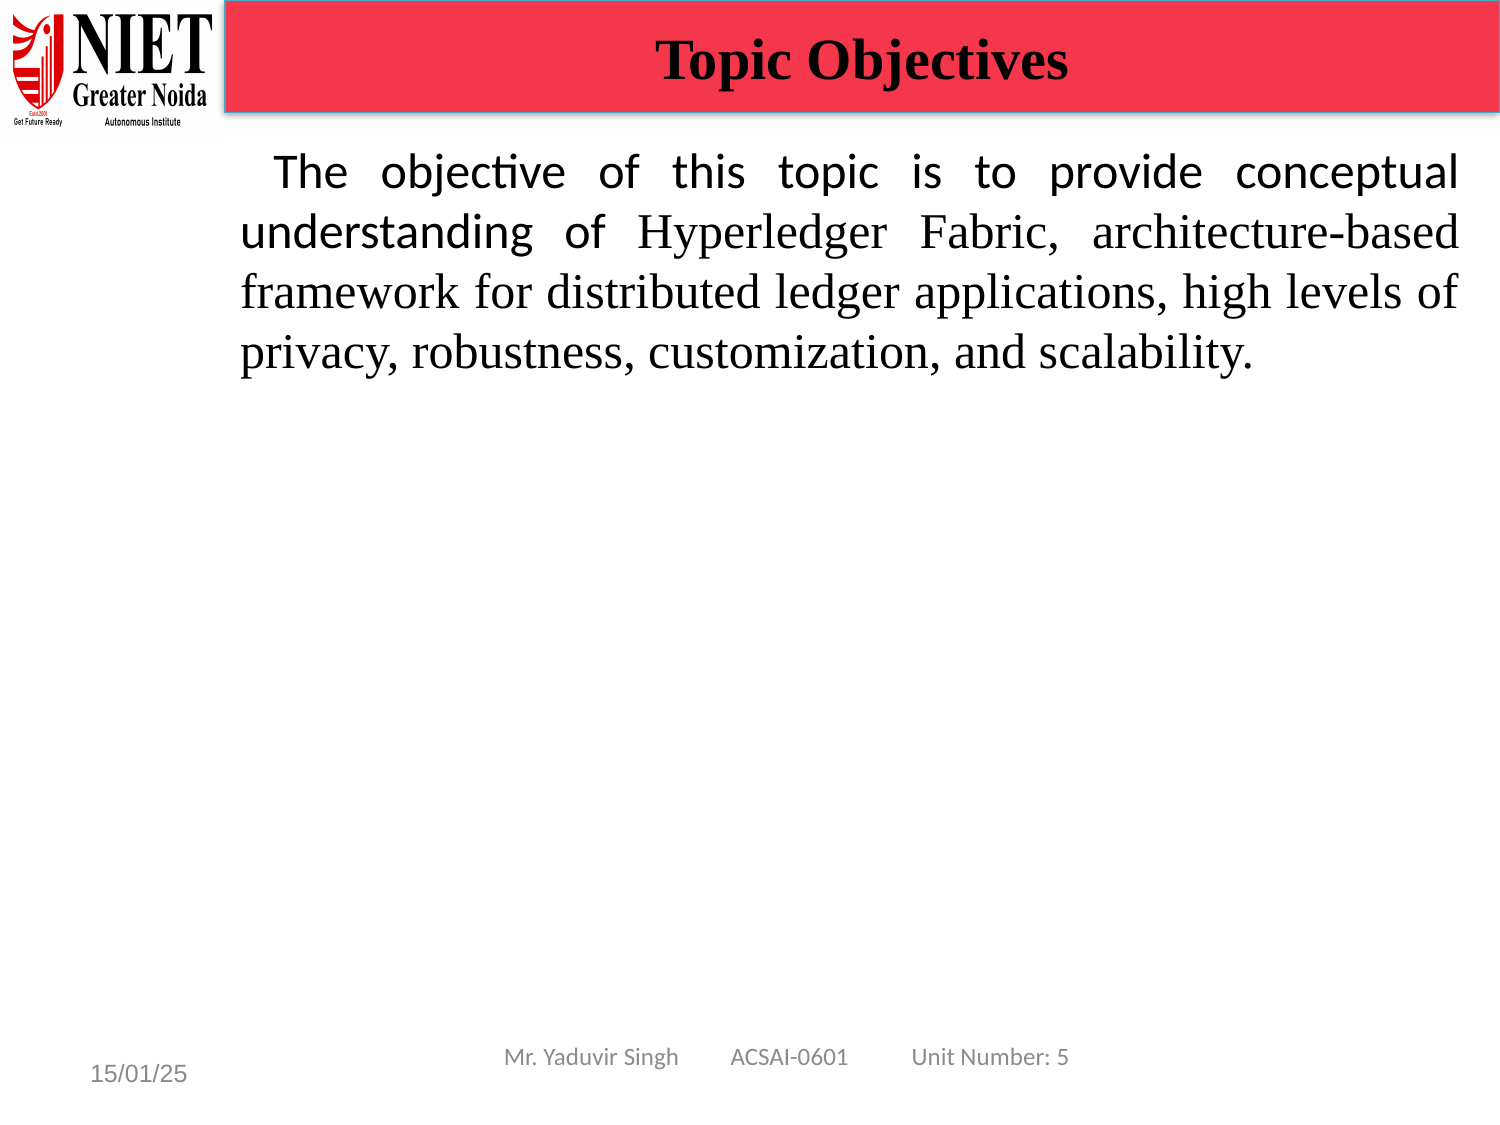

Topic Objectives
 The objective of this topic is to provide conceptual understanding of Hyperledger Fabric, architecture-based framework for distributed ledger applications, high levels of privacy, robustness, customization, and scalability.
Mr. Yaduvir Singh         ACSAI-0601           Unit Number: 5
15/01/25